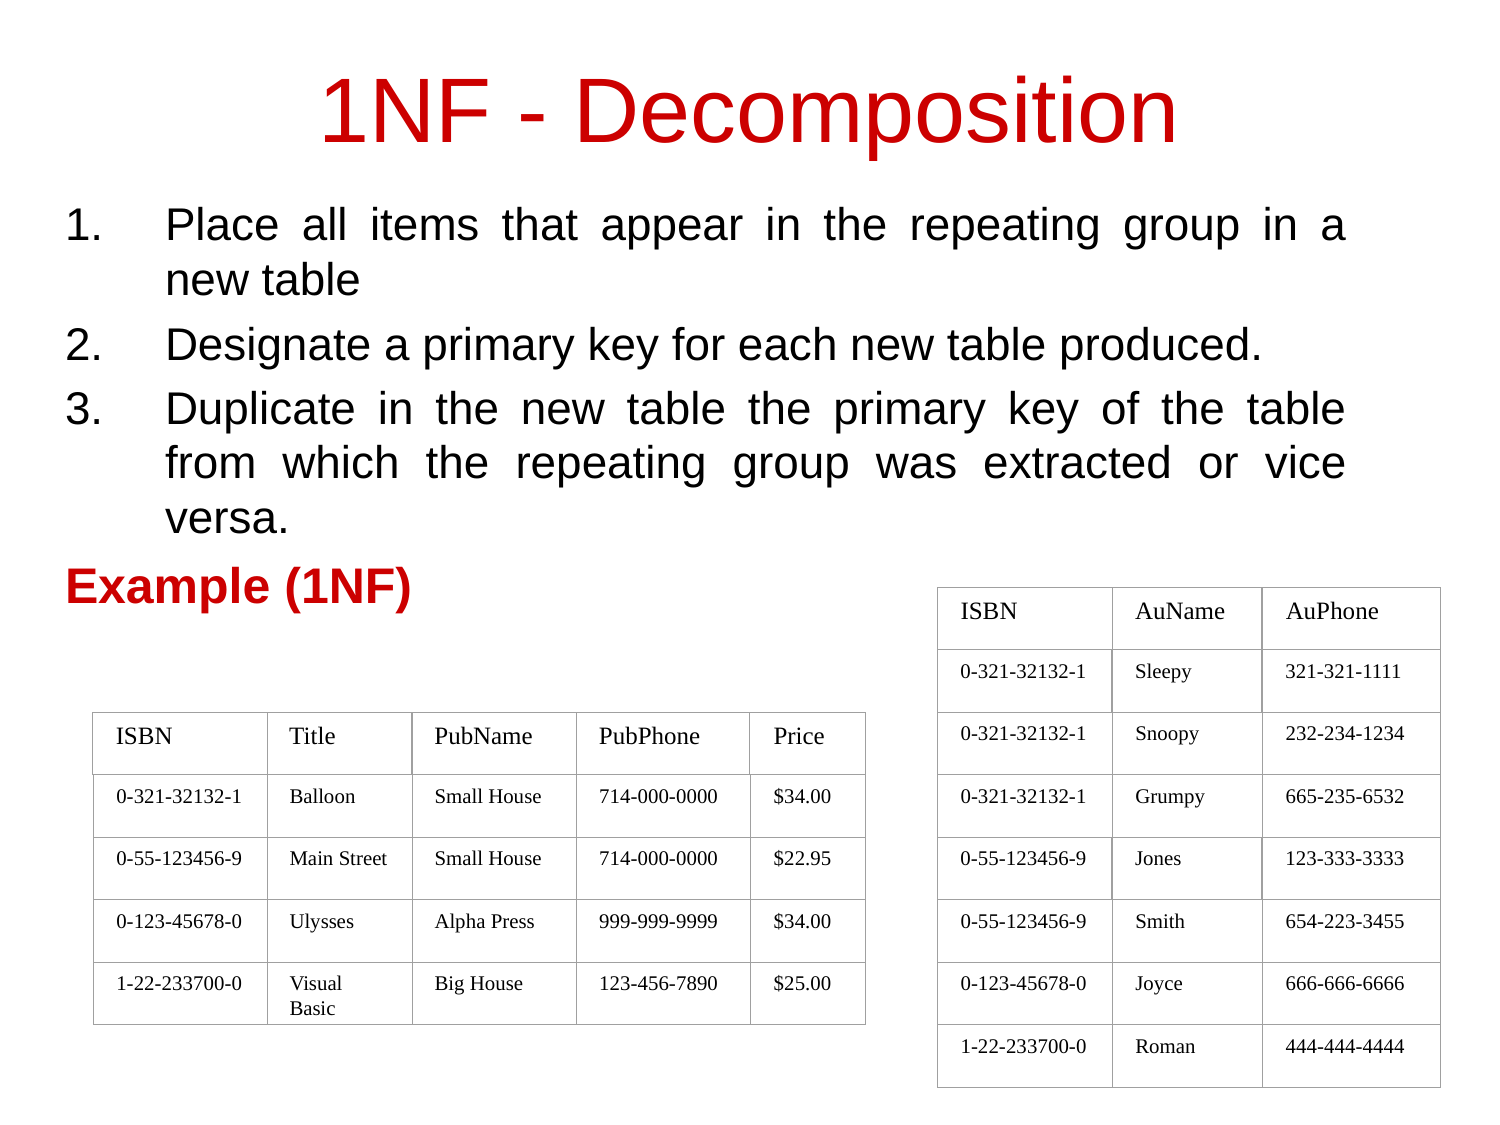

1NF - Decomposition
Place all items that appear in the repeating group in a new table
Designate a primary key for each new table produced.
Duplicate in the new table the primary key of the table from which the repeating group was extracted or vice versa.
Example (1NF)

ISBN

AuName

AuPhone

0-321-32132-1

Sleepy

321-321-1111

ISBN

Title

PubName

PubPhone

Price

0-321-32132-1

Snoopy

232-234-1234

0-321-32132-1

Balloon

Small House

714-000-0000

$34.00

0-321-32132-1

Grumpy

665-235-6532

0-55-123456-9

Main Street

Small House

714-000-0000

$22.95

0-55-123456-9

Jones

123-333-3333

0-123-45678-0

Ulysses

Alpha Press

999-999-9999

$34.00

0-55-123456-9

Smith

654-223-3455

1-22-233700-0

Visual Basic

Big House

123-456-7890

$25.00

0-123-45678-0

Joyce

666-666-6666

1-22-233700-0

Roman

444-444-4444